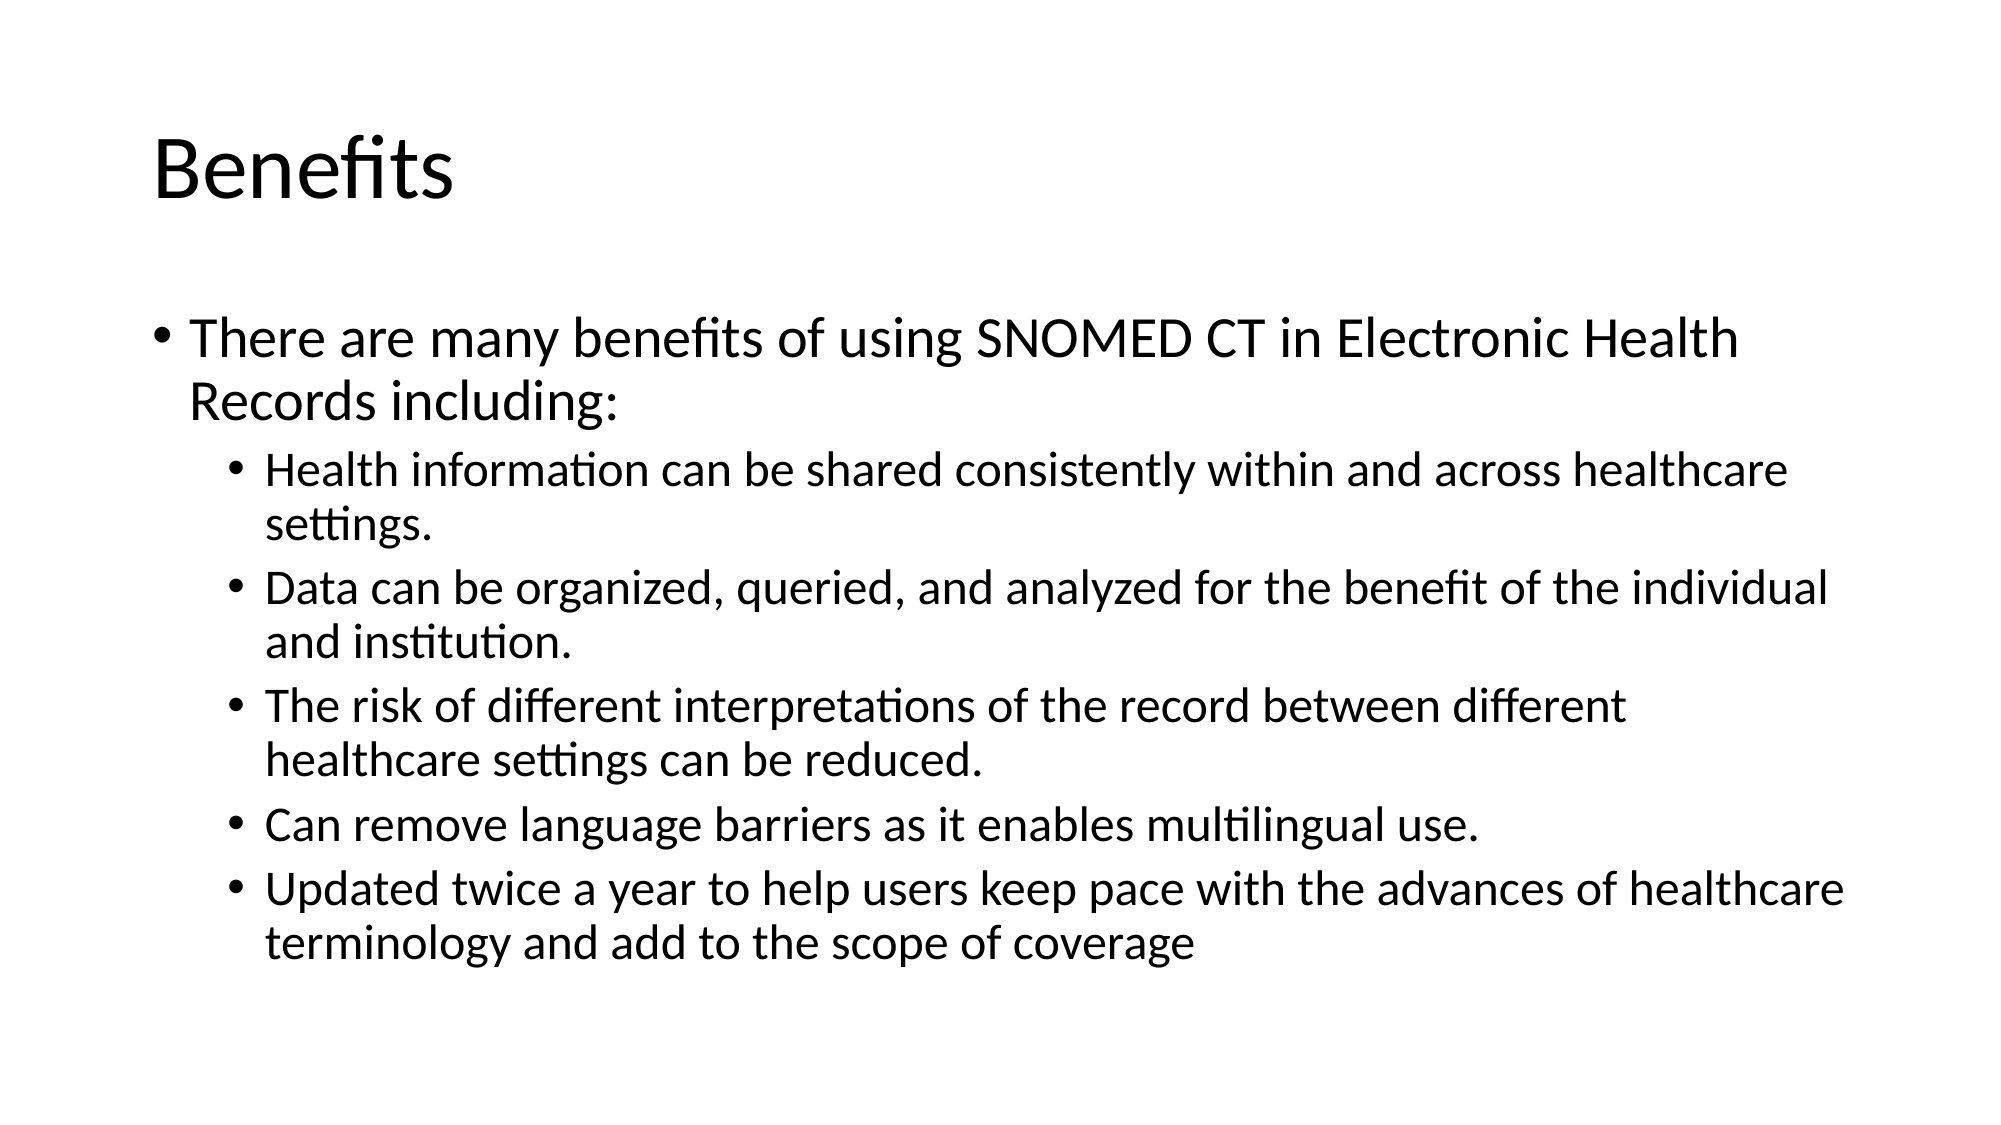

# Benefits
There are many benefits of using SNOMED CT in Electronic Health Records including:
Health information can be shared consistently within and across healthcare settings.
Data can be organized, queried, and analyzed for the benefit of the individual and institution.
The risk of different interpretations of the record between different healthcare settings can be reduced.
Can remove language barriers as it enables multilingual use.
Updated twice a year to help users keep pace with the advances of healthcare terminology and add to the scope of coverage